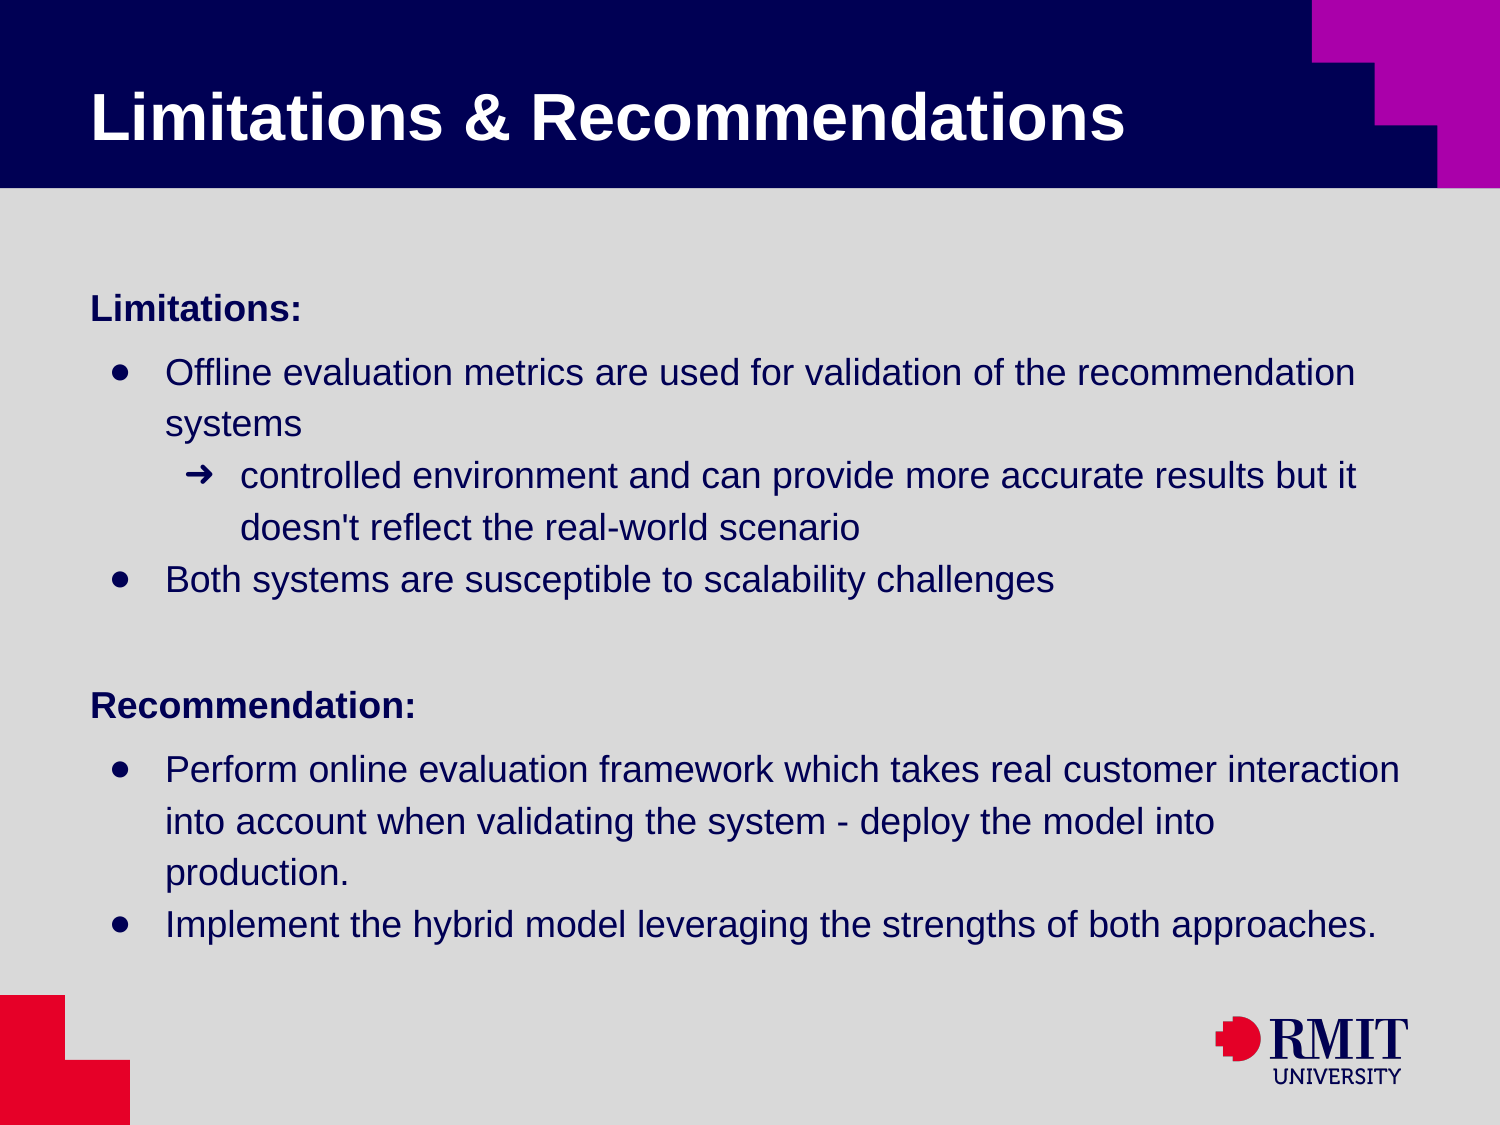

# Limitations & Recommendations
Limitations:
Offline evaluation metrics are used for validation of the recommendation systems
controlled environment and can provide more accurate results but it doesn't reflect the real-world scenario
Both systems are susceptible to scalability challenges

Recommendation:
Perform online evaluation framework which takes real customer interaction into account when validating the system - deploy the model into production.
Implement the hybrid model leveraging the strengths of both approaches.